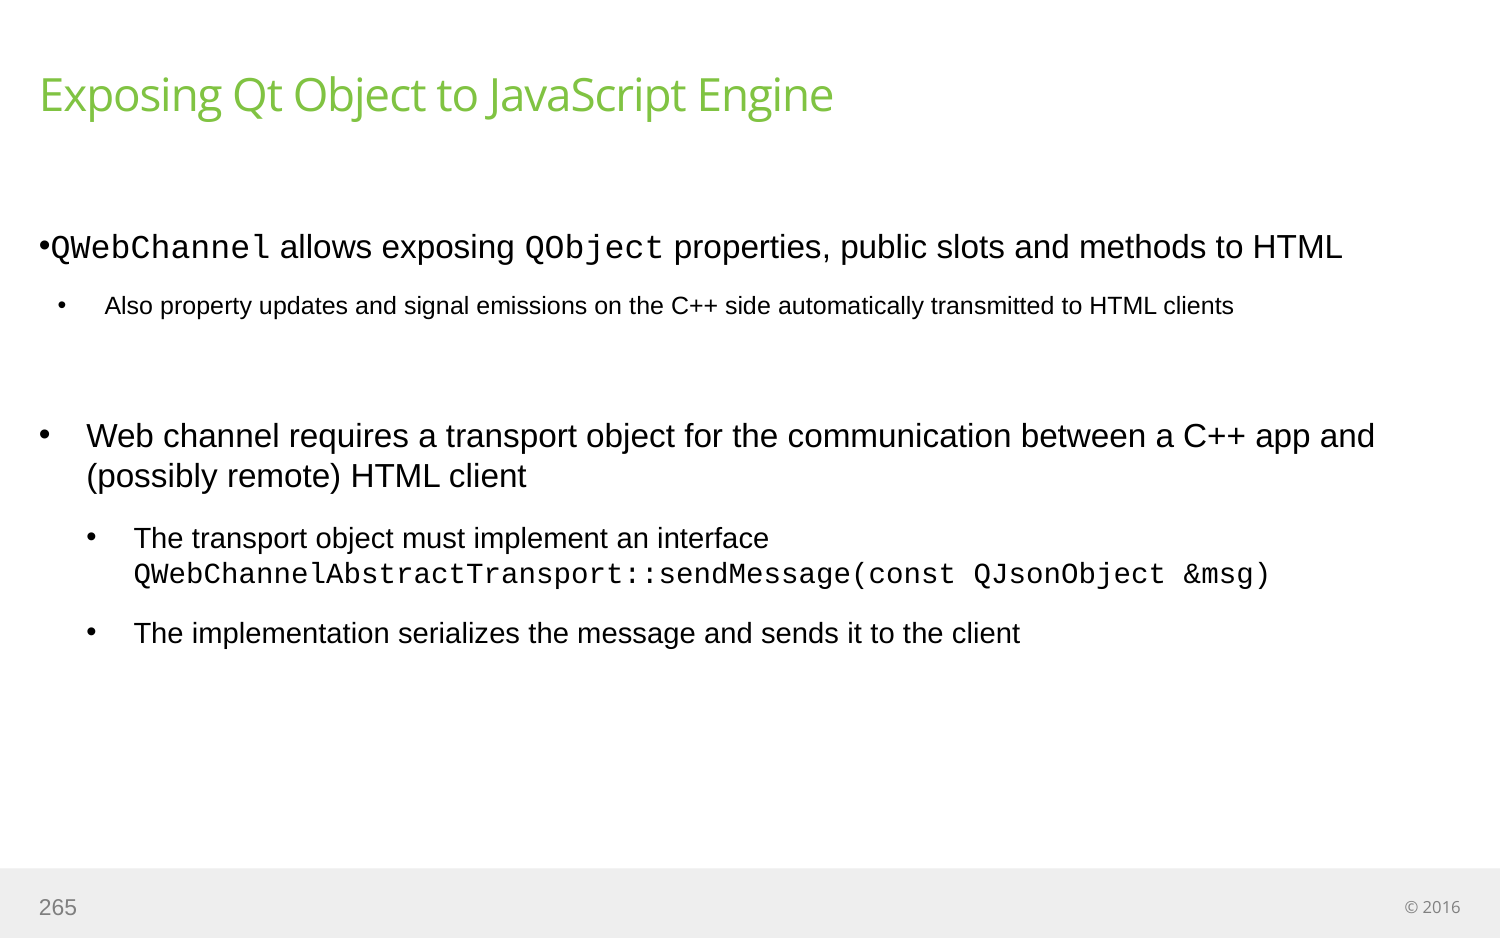

# Exposing Qt Object to JavaScript Engine
QWebChannel allows exposing QObject properties, public slots and methods to HTML
Also property updates and signal emissions on the C++ side automatically transmitted to HTML clients

Web channel requires a transport object for the communication between a C++ app and (possibly remote) HTML client
The transport object must implement an interface QWebChannelAbstractTransport::sendMessage(const QJsonObject &msg)
The implementation serializes the message and sends it to the client

265
© 2016